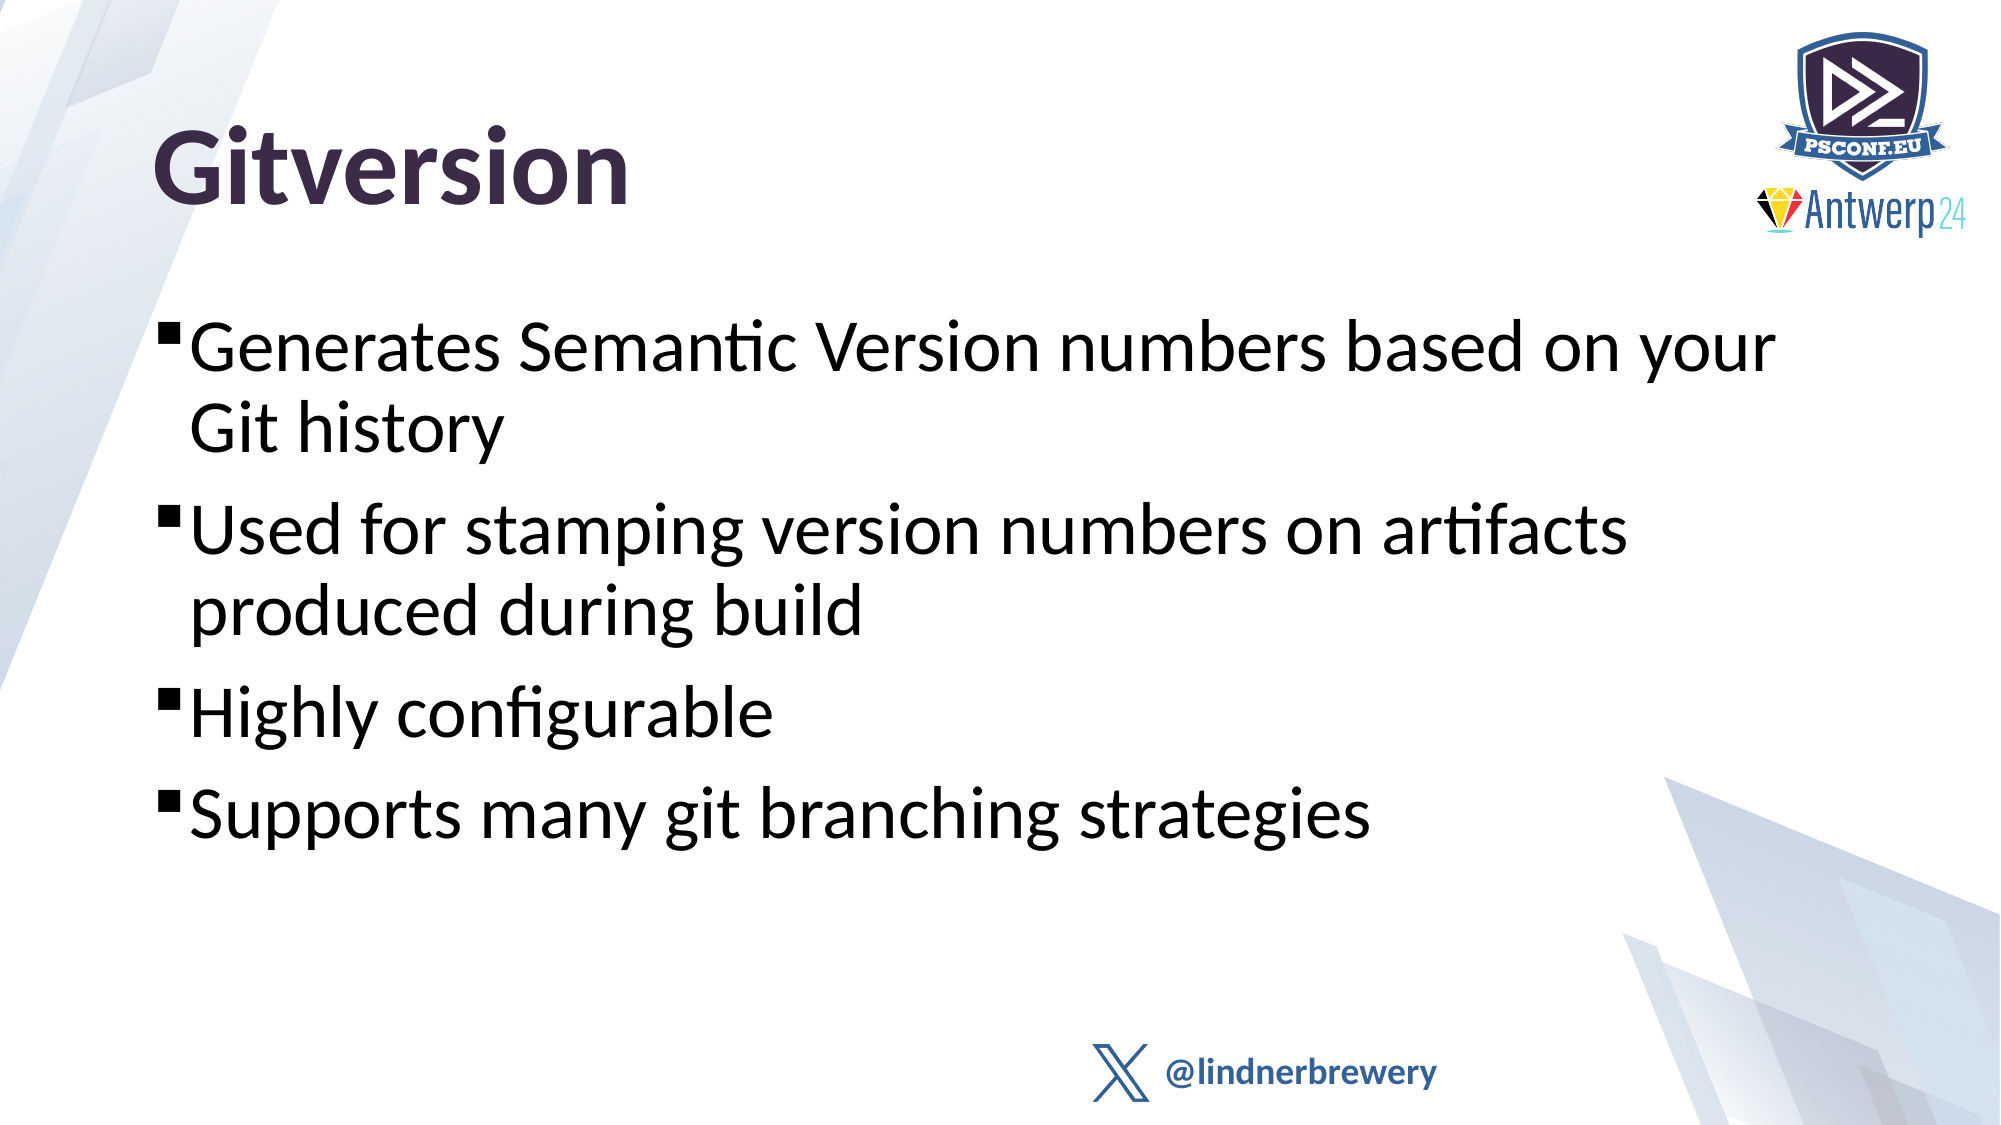

# Gitversion
Generates Semantic Version numbers based on your Git history
Used for stamping version numbers on artifacts produced during build
Highly configurable
Supports many git branching strategies